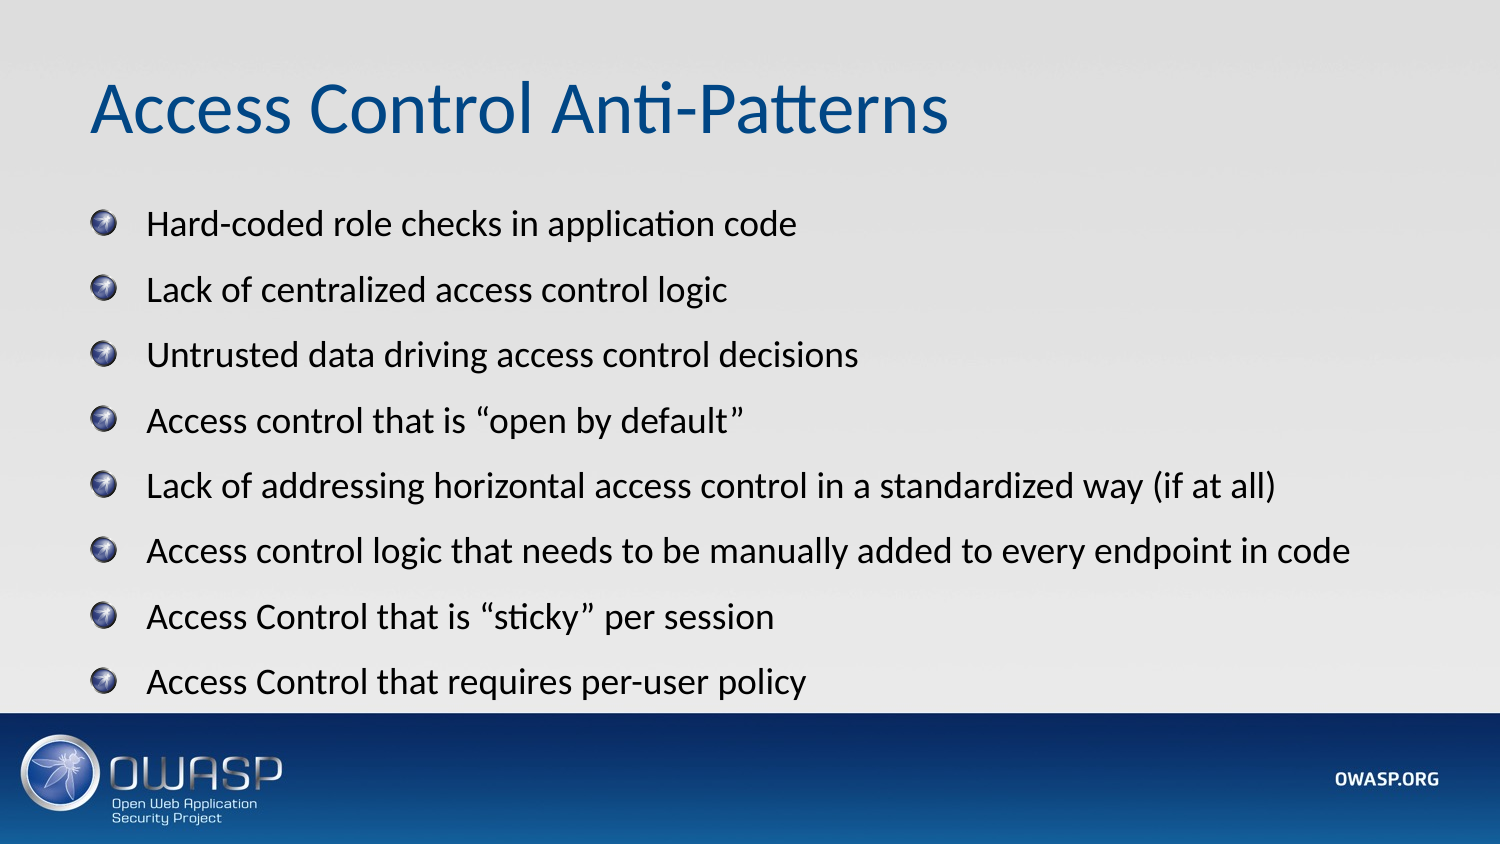

# Access Control Anti-Patterns
Hard-coded role checks in application code
Lack of centralized access control logic
Untrusted data driving access control decisions
Access control that is “open by default”
Lack of addressing horizontal access control in a standardized way (if at all)
Access control logic that needs to be manually added to every endpoint in code
Access Control that is “sticky” per session
Access Control that requires per-user policy